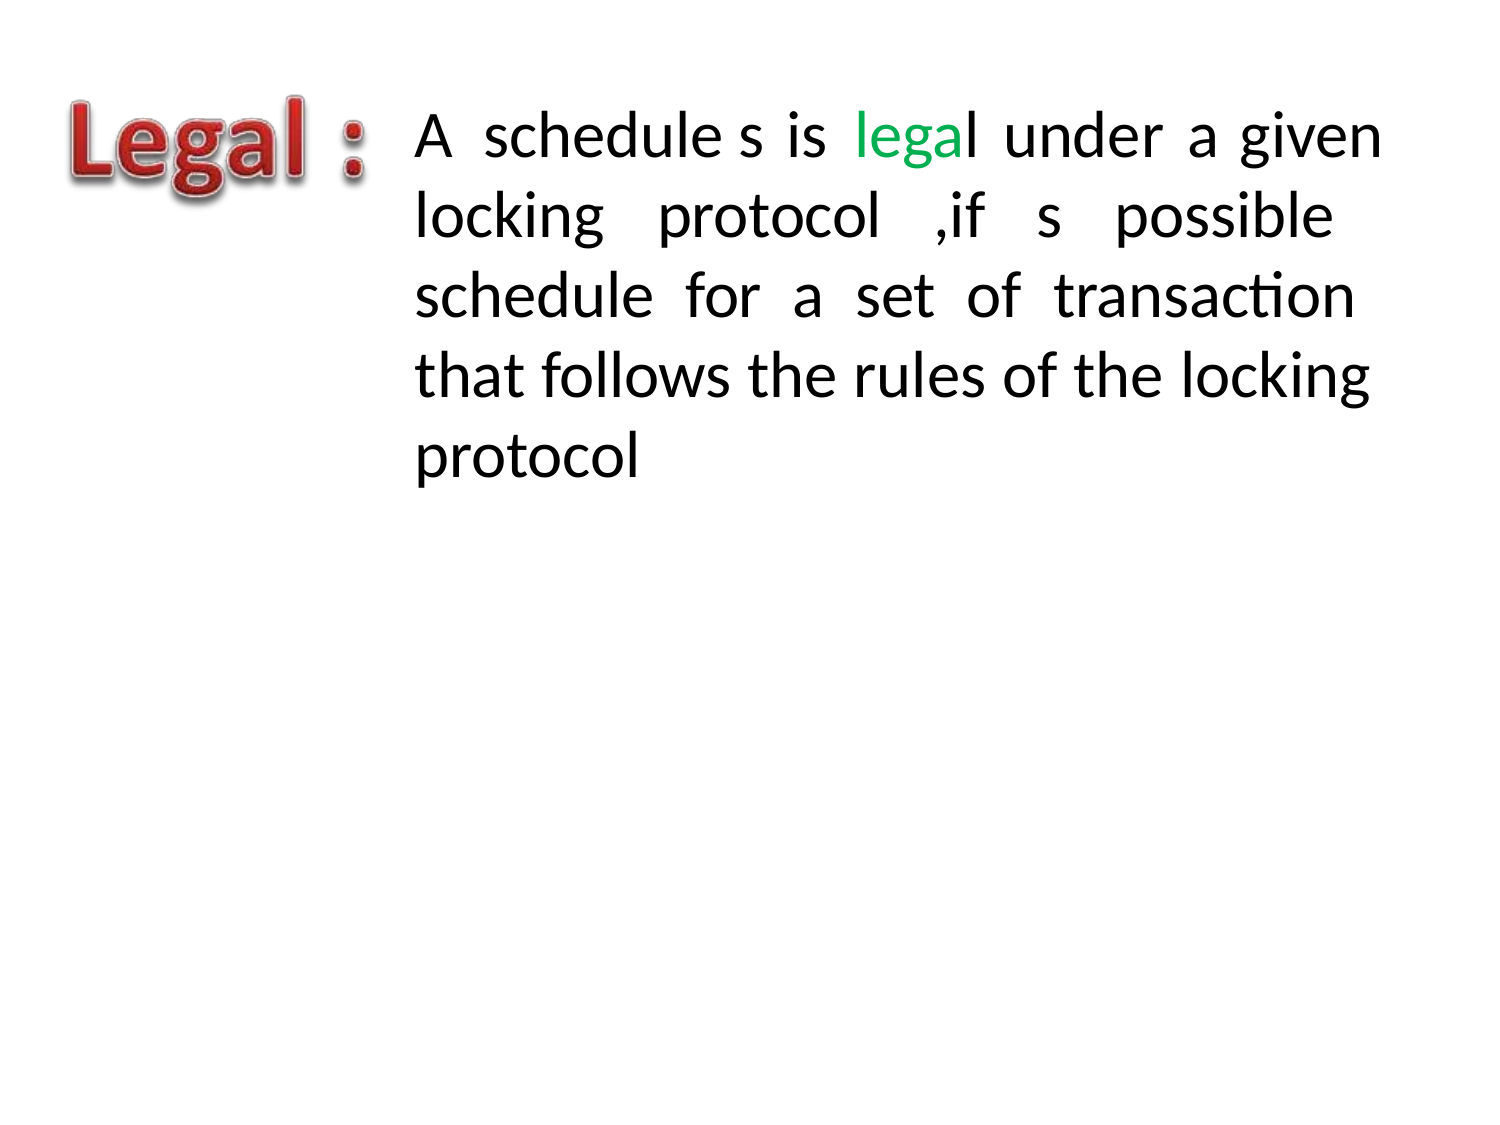

# A  schedule s is	legal	under	a given

locking protocol ,if s possible  schedule for a set of transaction  that follows the rules of the locking  protocol